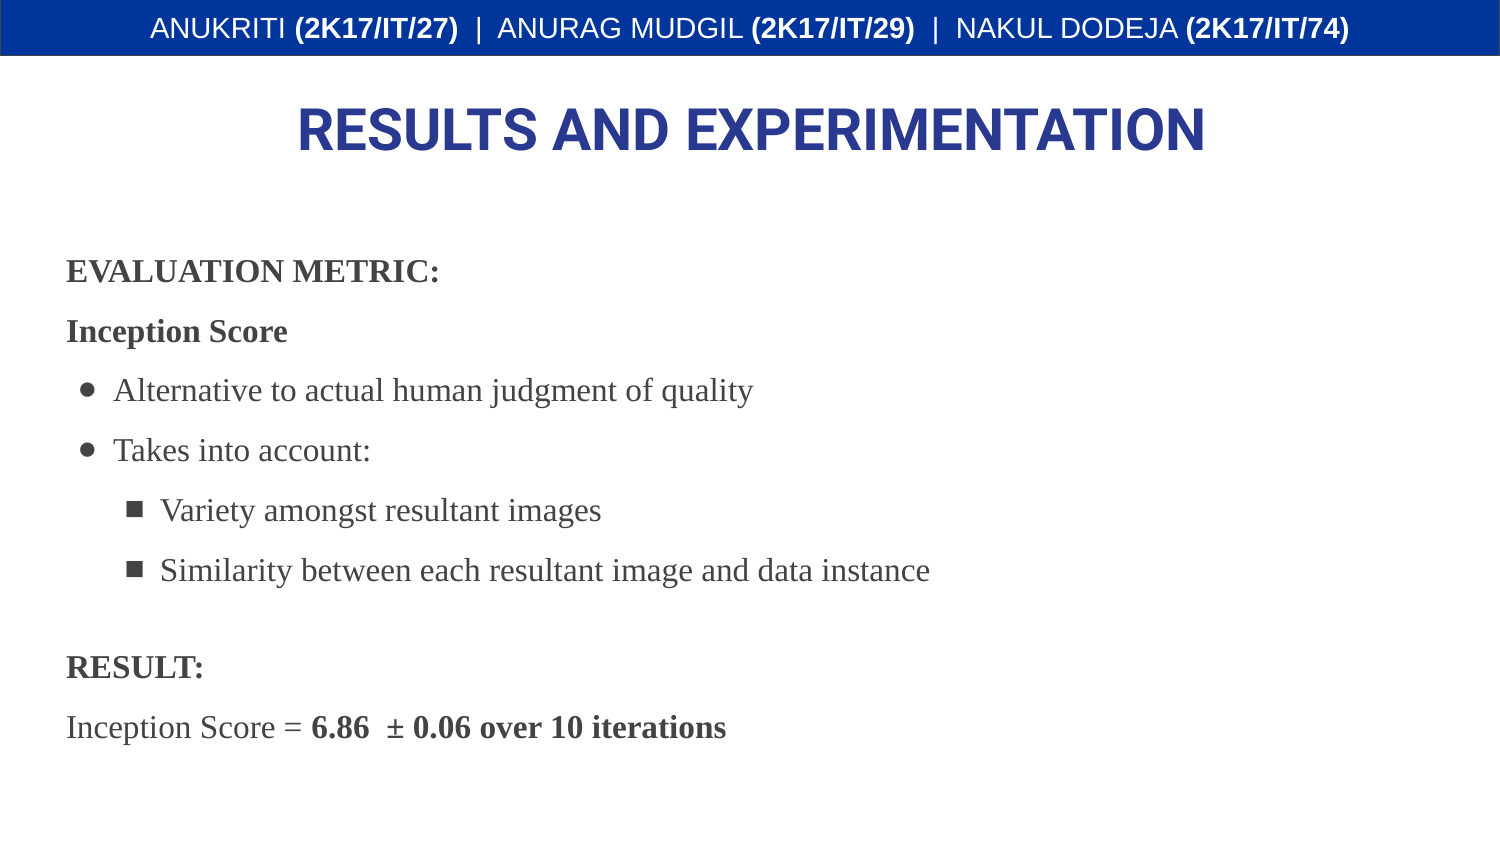

ANUKRITI (2K17/IT/27)  |  ANURAG MUDGIL (2K17/IT/29)  |  NAKUL DODEJA (2K17/IT/74)
# RESULTS AND EXPERIMENTATION
EVALUATION METRIC:
Inception Score
Alternative to actual human judgment of quality
Takes into account:
Variety amongst resultant images
Similarity between each resultant image and data instance

RESULT:
Inception Score = 6.86  ± 0.06 over 10 iterations